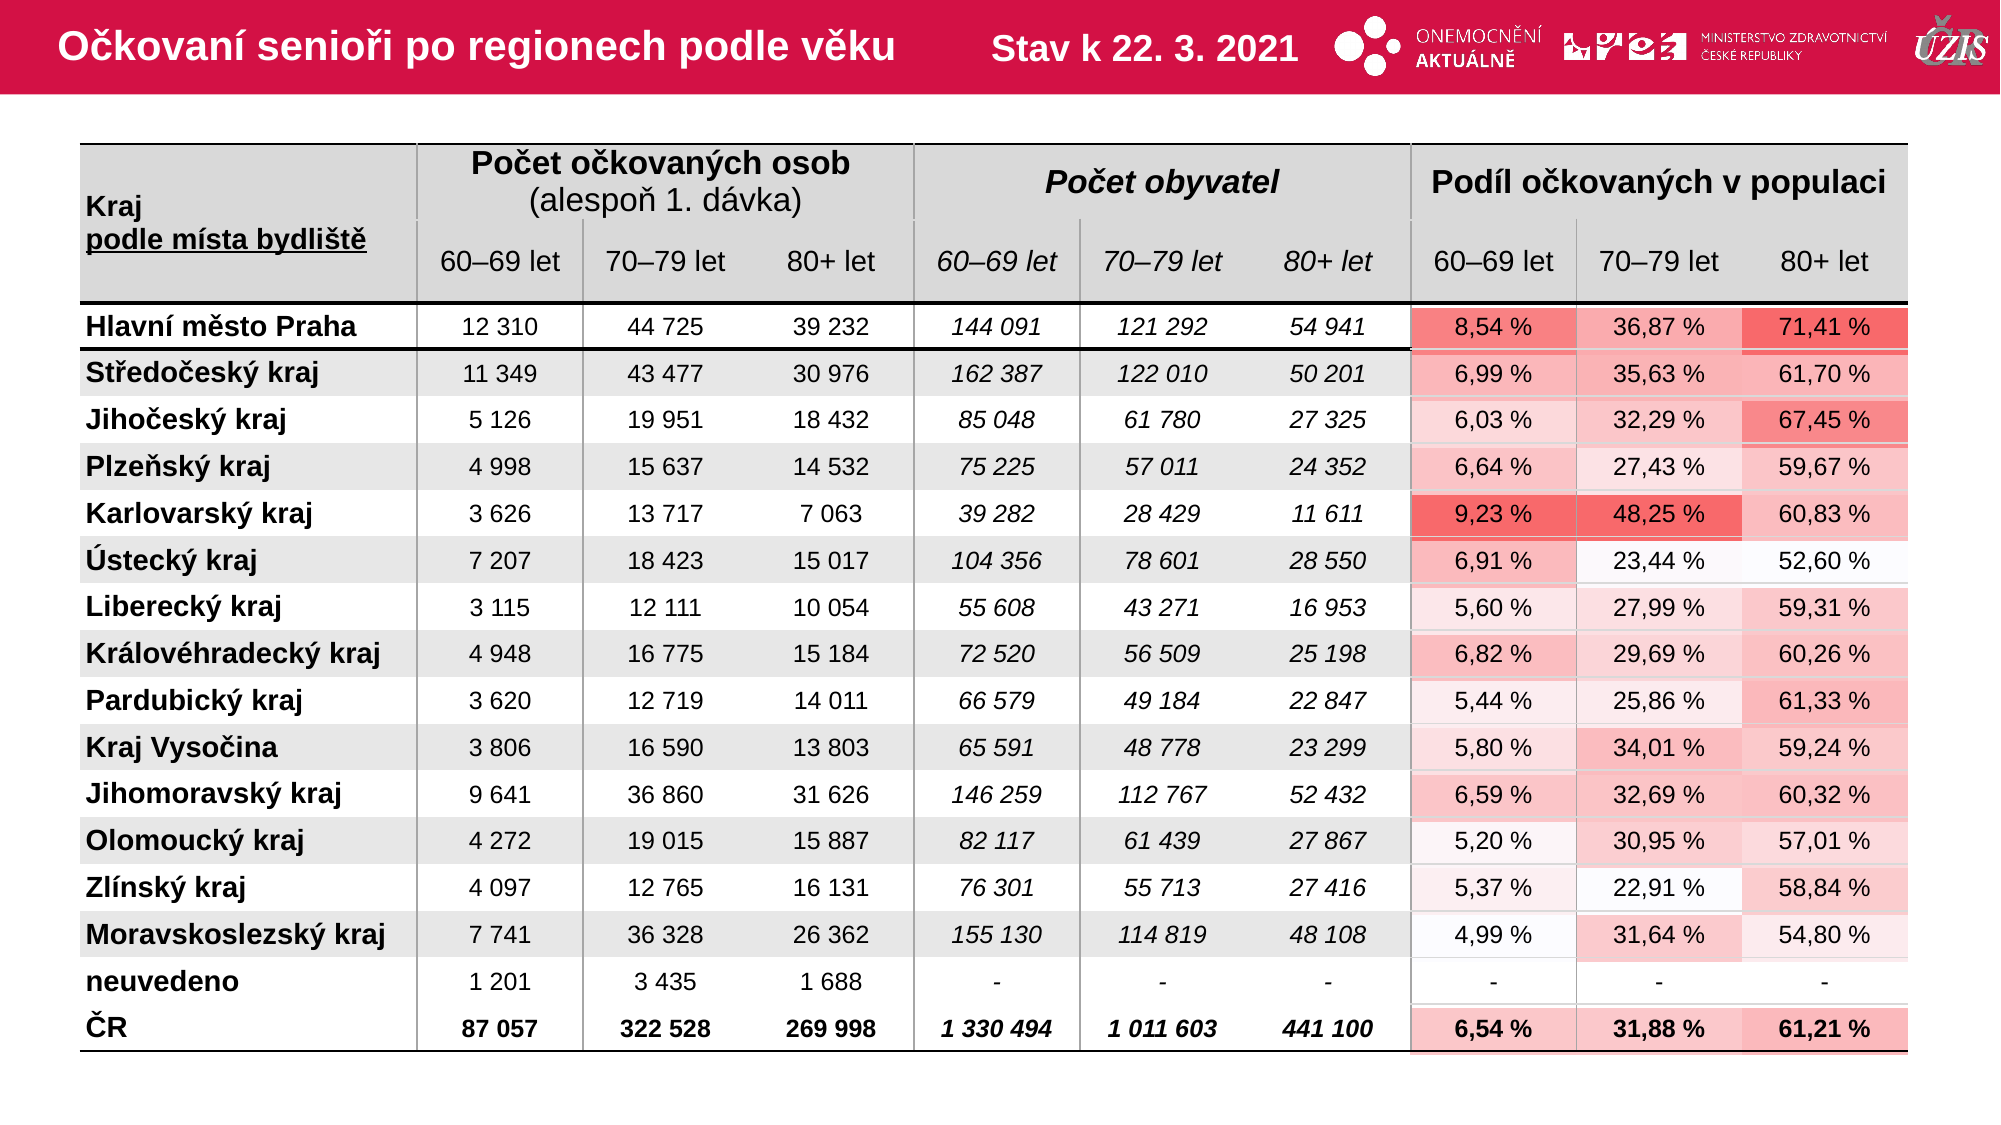

# Očkovaní senioři po regionech podle věku
Stav k 22. 3. 2021
| Kraj podle místa bydliště | Počet očkovaných osob (alespoň 1. dávka) |  |  | Počet obyvatel |  |  | Podíl očkovaných v populaci |  |  |
| --- | --- | --- | --- | --- | --- | --- | --- | --- | --- |
|  | 60–69 let | 70–79 let | 80+ let | 60–69 let | 70–79 let | 80+ let | 60–69 let | 70–79 let | 80+ let |
| Hlavní město Praha | 12 310 | 44 725 | 39 232 | 144 091 | 121 292 | 54 941 | 8,54 % | 36,87 % | 71,41 % |
| Středočeský kraj | 11 349 | 43 477 | 30 976 | 162 387 | 122 010 | 50 201 | 6,99 % | 35,63 % | 61,70 % |
| Jihočeský kraj | 5 126 | 19 951 | 18 432 | 85 048 | 61 780 | 27 325 | 6,03 % | 32,29 % | 67,45 % |
| Plzeňský kraj | 4 998 | 15 637 | 14 532 | 75 225 | 57 011 | 24 352 | 6,64 % | 27,43 % | 59,67 % |
| Karlovarský kraj | 3 626 | 13 717 | 7 063 | 39 282 | 28 429 | 11 611 | 9,23 % | 48,25 % | 60,83 % |
| Ústecký kraj | 7 207 | 18 423 | 15 017 | 104 356 | 78 601 | 28 550 | 6,91 % | 23,44 % | 52,60 % |
| Liberecký kraj | 3 115 | 12 111 | 10 054 | 55 608 | 43 271 | 16 953 | 5,60 % | 27,99 % | 59,31 % |
| Královéhradecký kraj | 4 948 | 16 775 | 15 184 | 72 520 | 56 509 | 25 198 | 6,82 % | 29,69 % | 60,26 % |
| Pardubický kraj | 3 620 | 12 719 | 14 011 | 66 579 | 49 184 | 22 847 | 5,44 % | 25,86 % | 61,33 % |
| Kraj Vysočina | 3 806 | 16 590 | 13 803 | 65 591 | 48 778 | 23 299 | 5,80 % | 34,01 % | 59,24 % |
| Jihomoravský kraj | 9 641 | 36 860 | 31 626 | 146 259 | 112 767 | 52 432 | 6,59 % | 32,69 % | 60,32 % |
| Olomoucký kraj | 4 272 | 19 015 | 15 887 | 82 117 | 61 439 | 27 867 | 5,20 % | 30,95 % | 57,01 % |
| Zlínský kraj | 4 097 | 12 765 | 16 131 | 76 301 | 55 713 | 27 416 | 5,37 % | 22,91 % | 58,84 % |
| Moravskoslezský kraj | 7 741 | 36 328 | 26 362 | 155 130 | 114 819 | 48 108 | 4,99 % | 31,64 % | 54,80 % |
| neuvedeno | 1 201 | 3 435 | 1 688 | - | - | - | - | - | - |
| ČR | 87 057 | 322 528 | 269 998 | 1 330 494 | 1 011 603 | 441 100 | 6,54 % | 31,88 % | 61,21 % |
|  |  |  |  |  |  |  |  |  |
| --- | --- | --- | --- | --- | --- | --- | --- | --- |
|  |  |  |  |  |  |  |  |  |
|  |  |  |  |  |  |  |  |  |
|  |  |  |  |  |  |  |  |  |
|  |  |  |  |  |  |  |  |  |
|  |  |  |  |  |  |  |  |  |
|  |  |  |  |  |  |  |  |  |
|  |  |  |  |  |  |  |  |  |
|  |  |  |  |  |  |  |  |  |
|  |  |  |  |  |  |  |  |  |
|  |  |  |  |  |  |  |  |  |
|  |  |  |  |  |  |  |  |  |
|  |  |  |  |  |  |  |  |  |
|  |  |  |  |  |  |  |  |  |
|  |  |  |  |  |  |  |  |  |
|  |  |  |  |  |  |  |  |  |